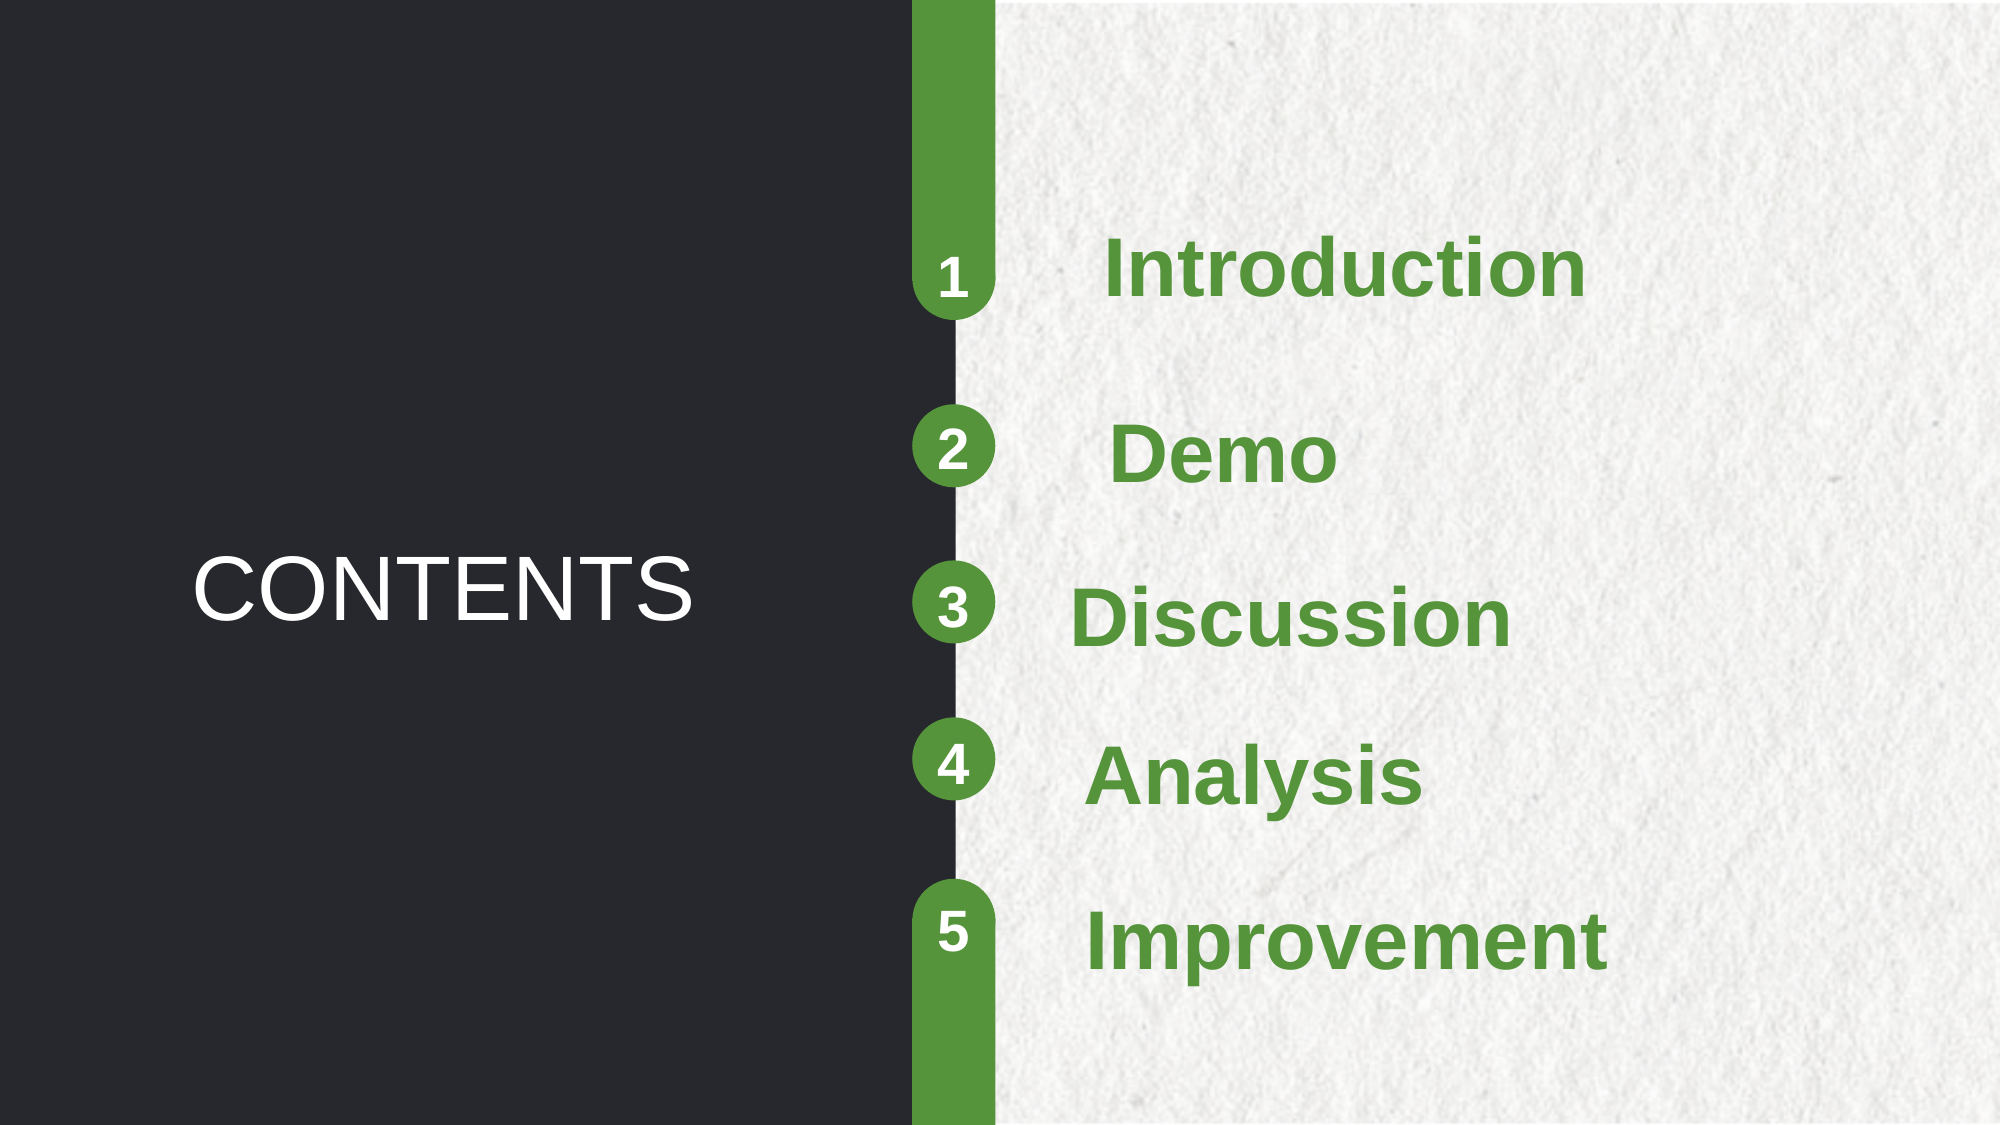

1
Introduction

Demo
2

CONTENTS
Discussion

3
Analysis

4

5
Improvement